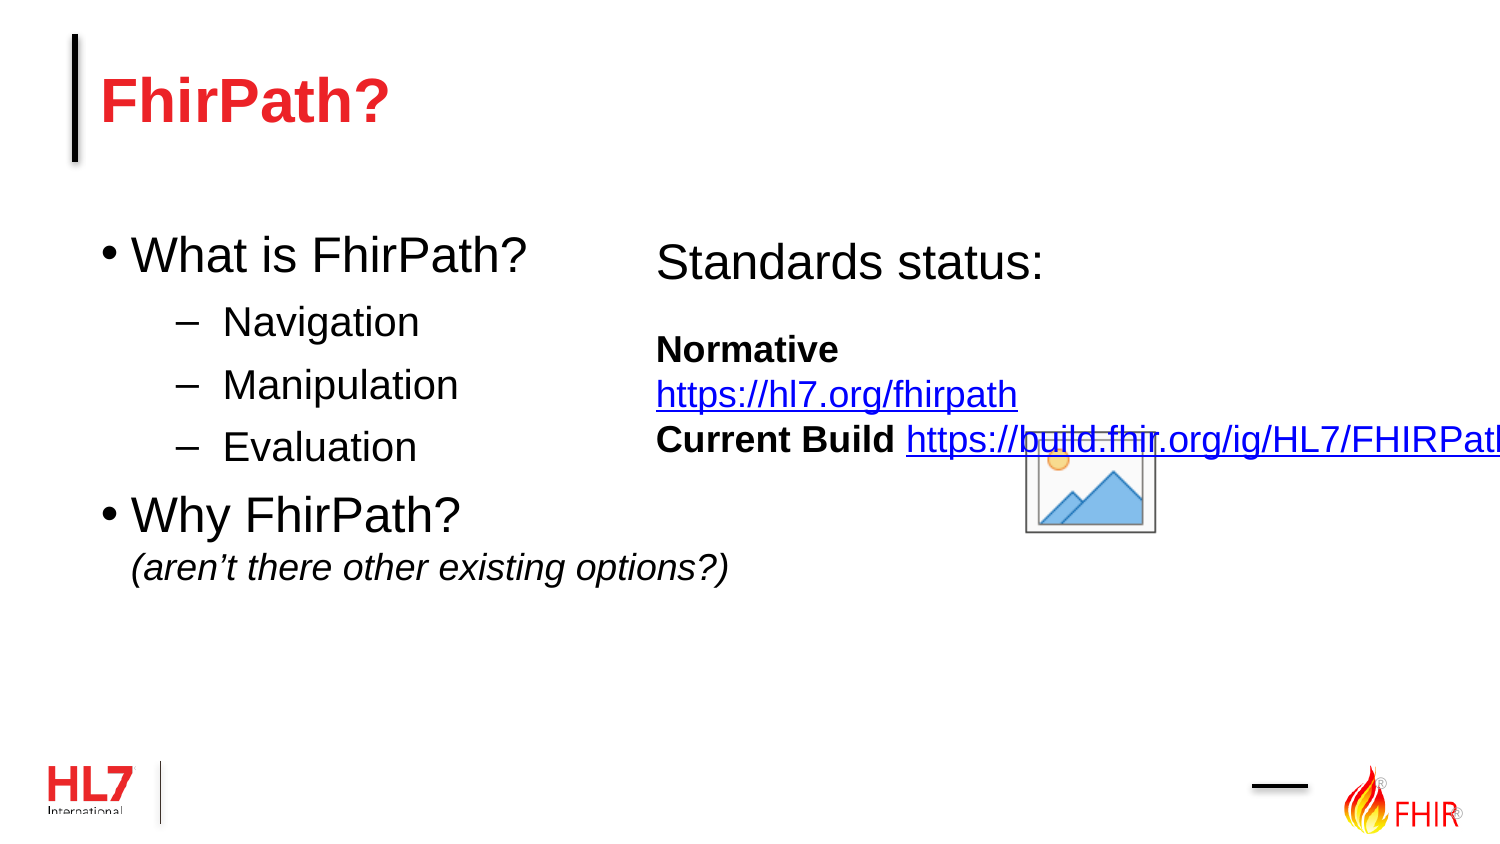

# FhirPath?
What is FhirPath?
Navigation
Manipulation
Evaluation
Why FhirPath?
(aren’t there other existing options?)
Standards status:
Normative
https://hl7.org/fhirpath
Current Build https://build.fhir.org/ig/HL7/FHIRPath